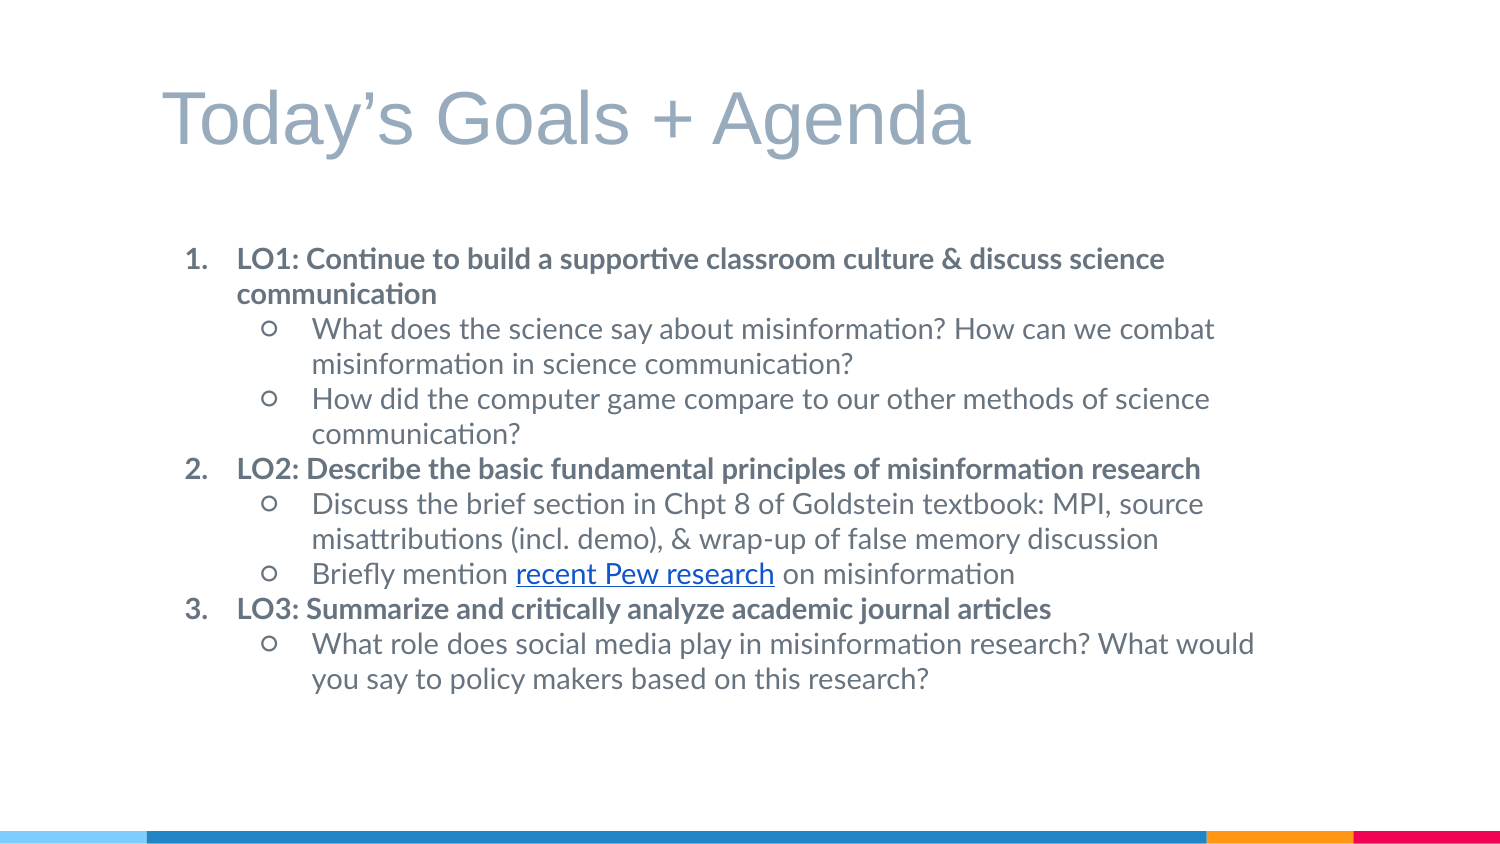

# Today’s Goals + Agenda
LO1: Continue to build a supportive classroom culture & discuss science communication
What does the science say about misinformation? How can we combat misinformation in science communication?
How did the computer game compare to our other methods of science communication?
LO2: Describe the basic fundamental principles of misinformation research
Discuss the brief section in Chpt 8 of Goldstein textbook: MPI, source misattributions (incl. demo), & wrap-up of false memory discussion
Briefly mention recent Pew research on misinformation
LO3: Summarize and critically analyze academic journal articles
What role does social media play in misinformation research? What would you say to policy makers based on this research?